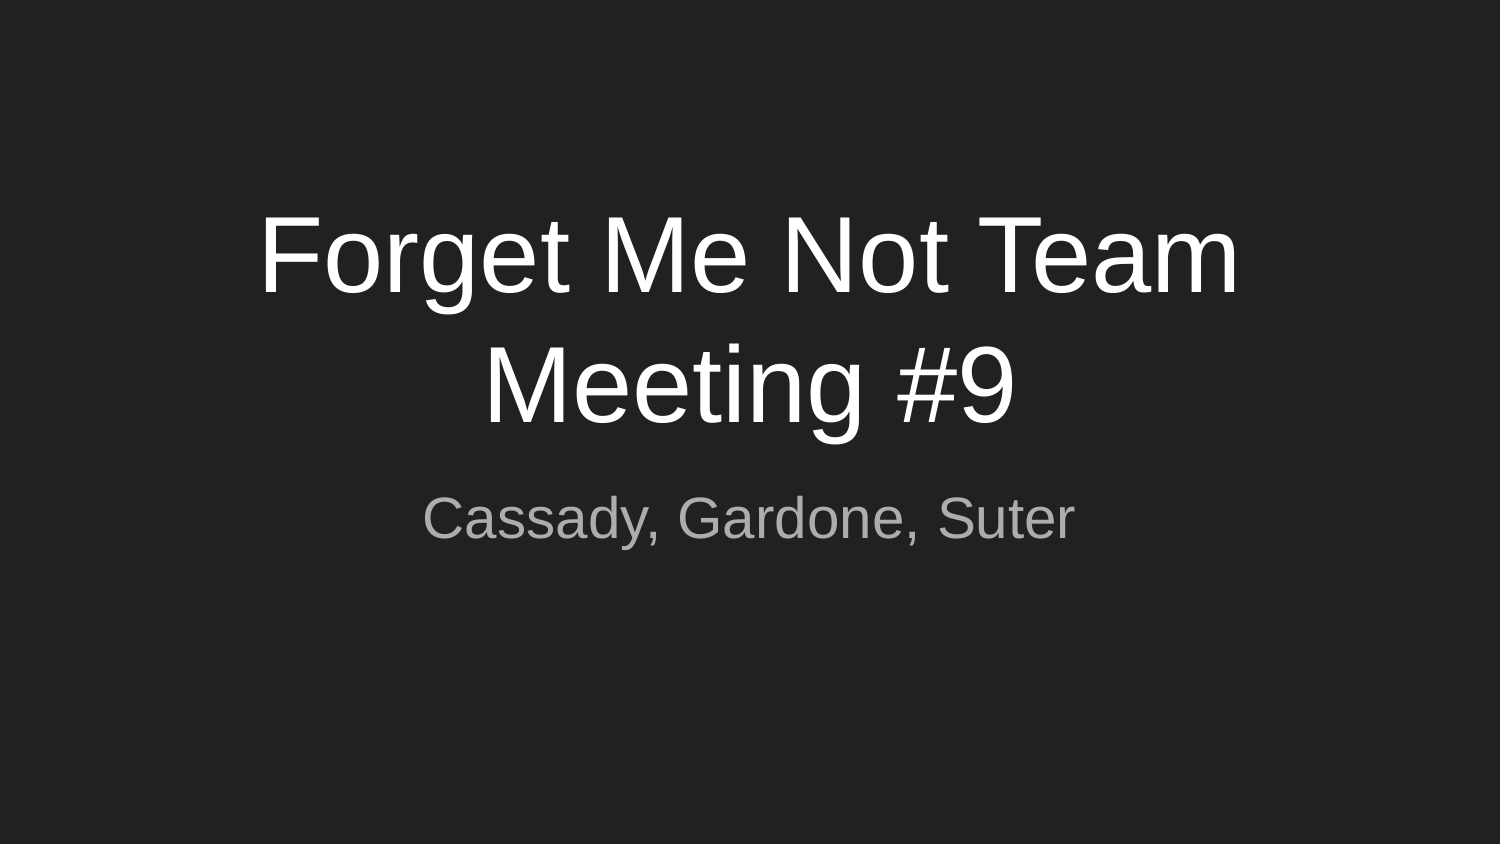

# Forget Me Not Team Meeting #9
Cassady, Gardone, Suter